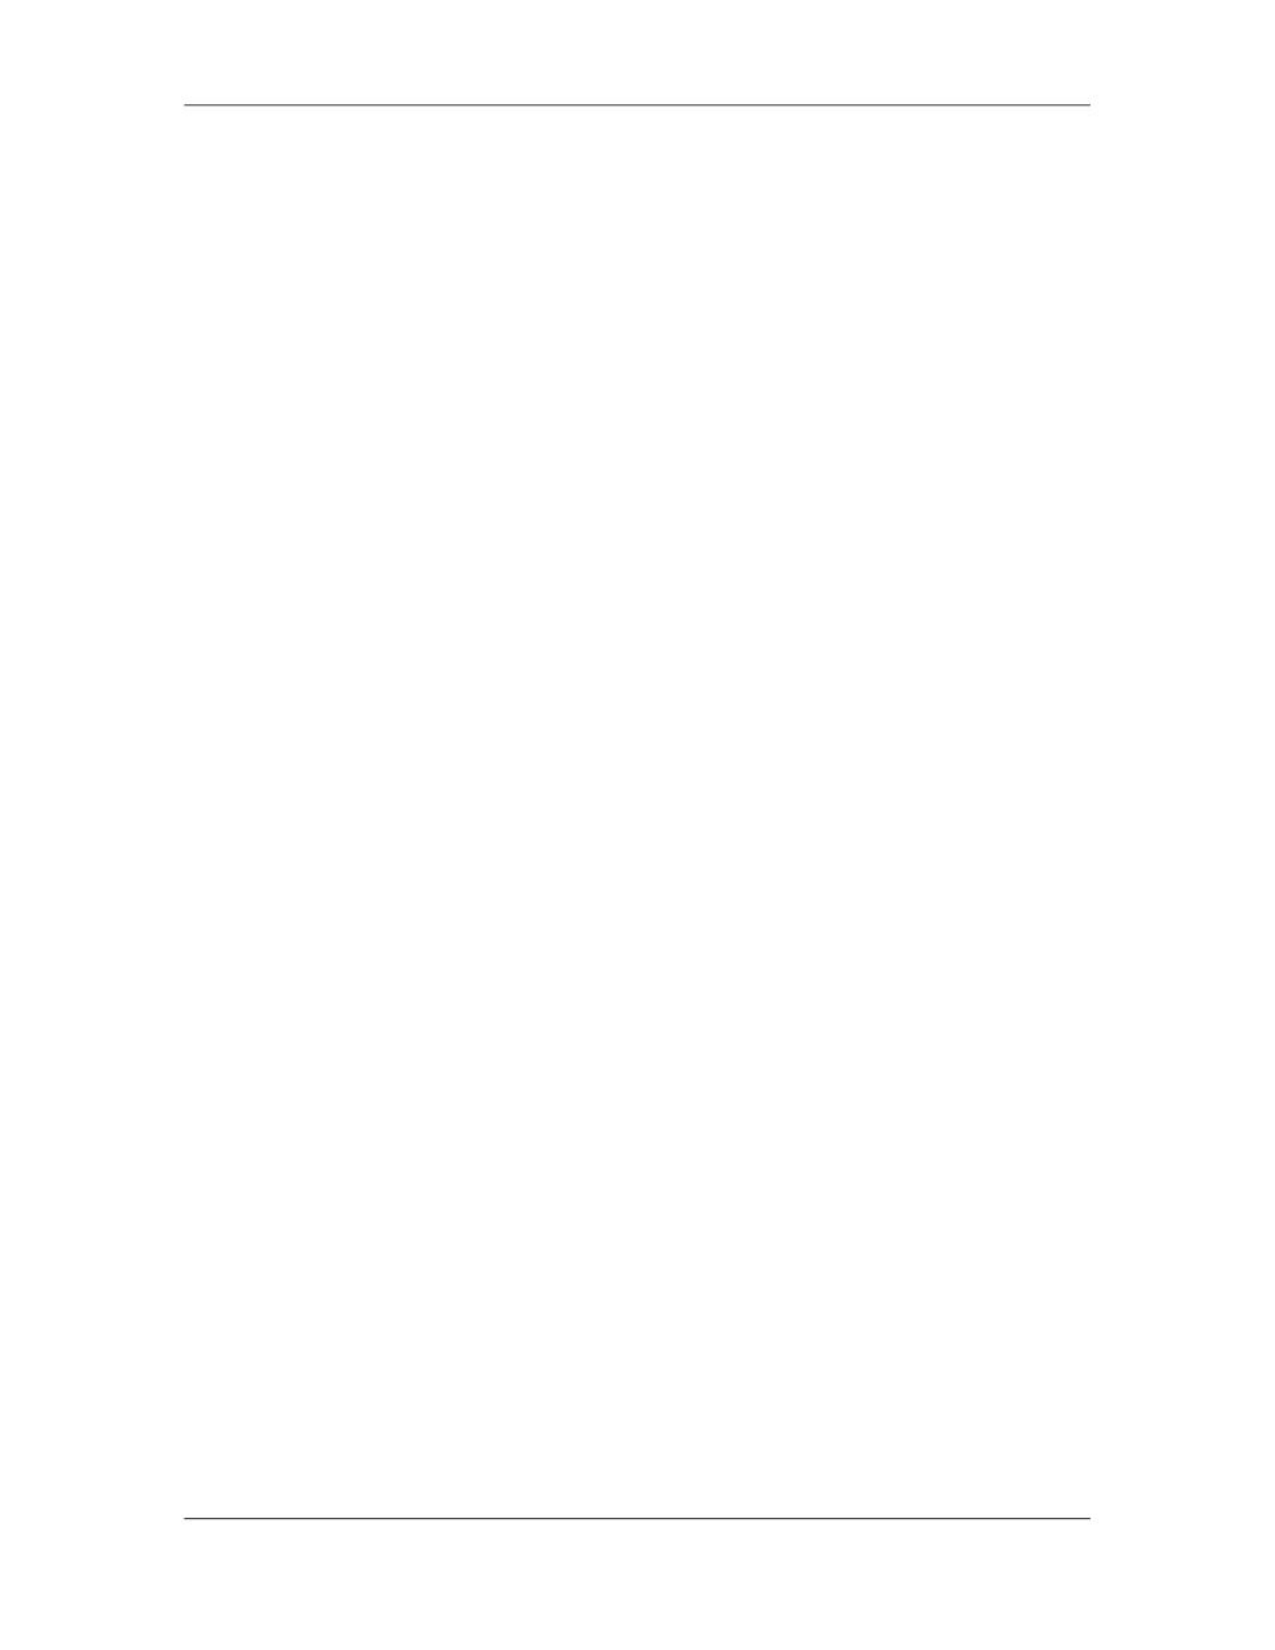

Software Project Management (CS615)

																																																																																														vi.															Recognize that; “the specifications must be tolerant of incompleteness and
																																																																																																																								augmentable.”

																																																																													vii.															A specification is always a model –an abstraction-of some real (or envisioned)
																																																																																																									situation that is normally quite complex. Hence it will be incomplete and will exit

																																																																																																									at many levels of detail.

																																																																																				i.															Establish the content and structure of a specification in a way that will enable it to
																																																																																																									be amenable to change.

																																																																																										•											Representation

																																																																																																																		i.															Representation format and content should be relevant to the problem. (A

																																																																																																																																							general outline of SRS can be developed).

																																																																																																																ii.															Information contained within the specification should be nested.

																																																																																																													iii.															It should reveal layers of information so that reader can move to the level
																																																																																																																																							of detail required. Paragraph & diagram number scheme to indicate level.

																																																																																																													iv.															Diagrams and other notational forms should be restricted in number and

																																																																																																																																							consistent in use. (Confusing or inconsistent notations, whether graphical
																																																																																																																																							or symbolic degrades understating and foster errors.)

																																																																																																																v.															Representation should be revisable.

																																																																																																													vi.															The content of specification will change. Ideally, CASE tools should be

																																																																																																																																							available to update all representations that are affected by each change.

																																																																																																									The function and performance allocated to software as part of system engineering
																																																																																																									are refined by establishing:

																																																																																																																								1.							A complete information description,

																																																																																																																								2.							A detailed functional description,
																																																																																																																								3.							A representation of system behavior,

																																																																																																																								4.							An indication of performance requirements and design constraints,
																																																																																																																								5.							Appropriate validation criteria, and other: information pertinent to

																																																																																																																																							requirements.

																																																																																																									The Introduction of the software requirements specification states the goals and
																																																																																																									objectives of the software, describing it in the context of the computer-based

																																																																																																									system; actually, the Introduction may be nothing more than the software scope of
																																																																																																									the planning document.

																																																																																						                                                                                                                                 104

																																																																																																																																																																																						© Copyright Virtual University of Pakistan